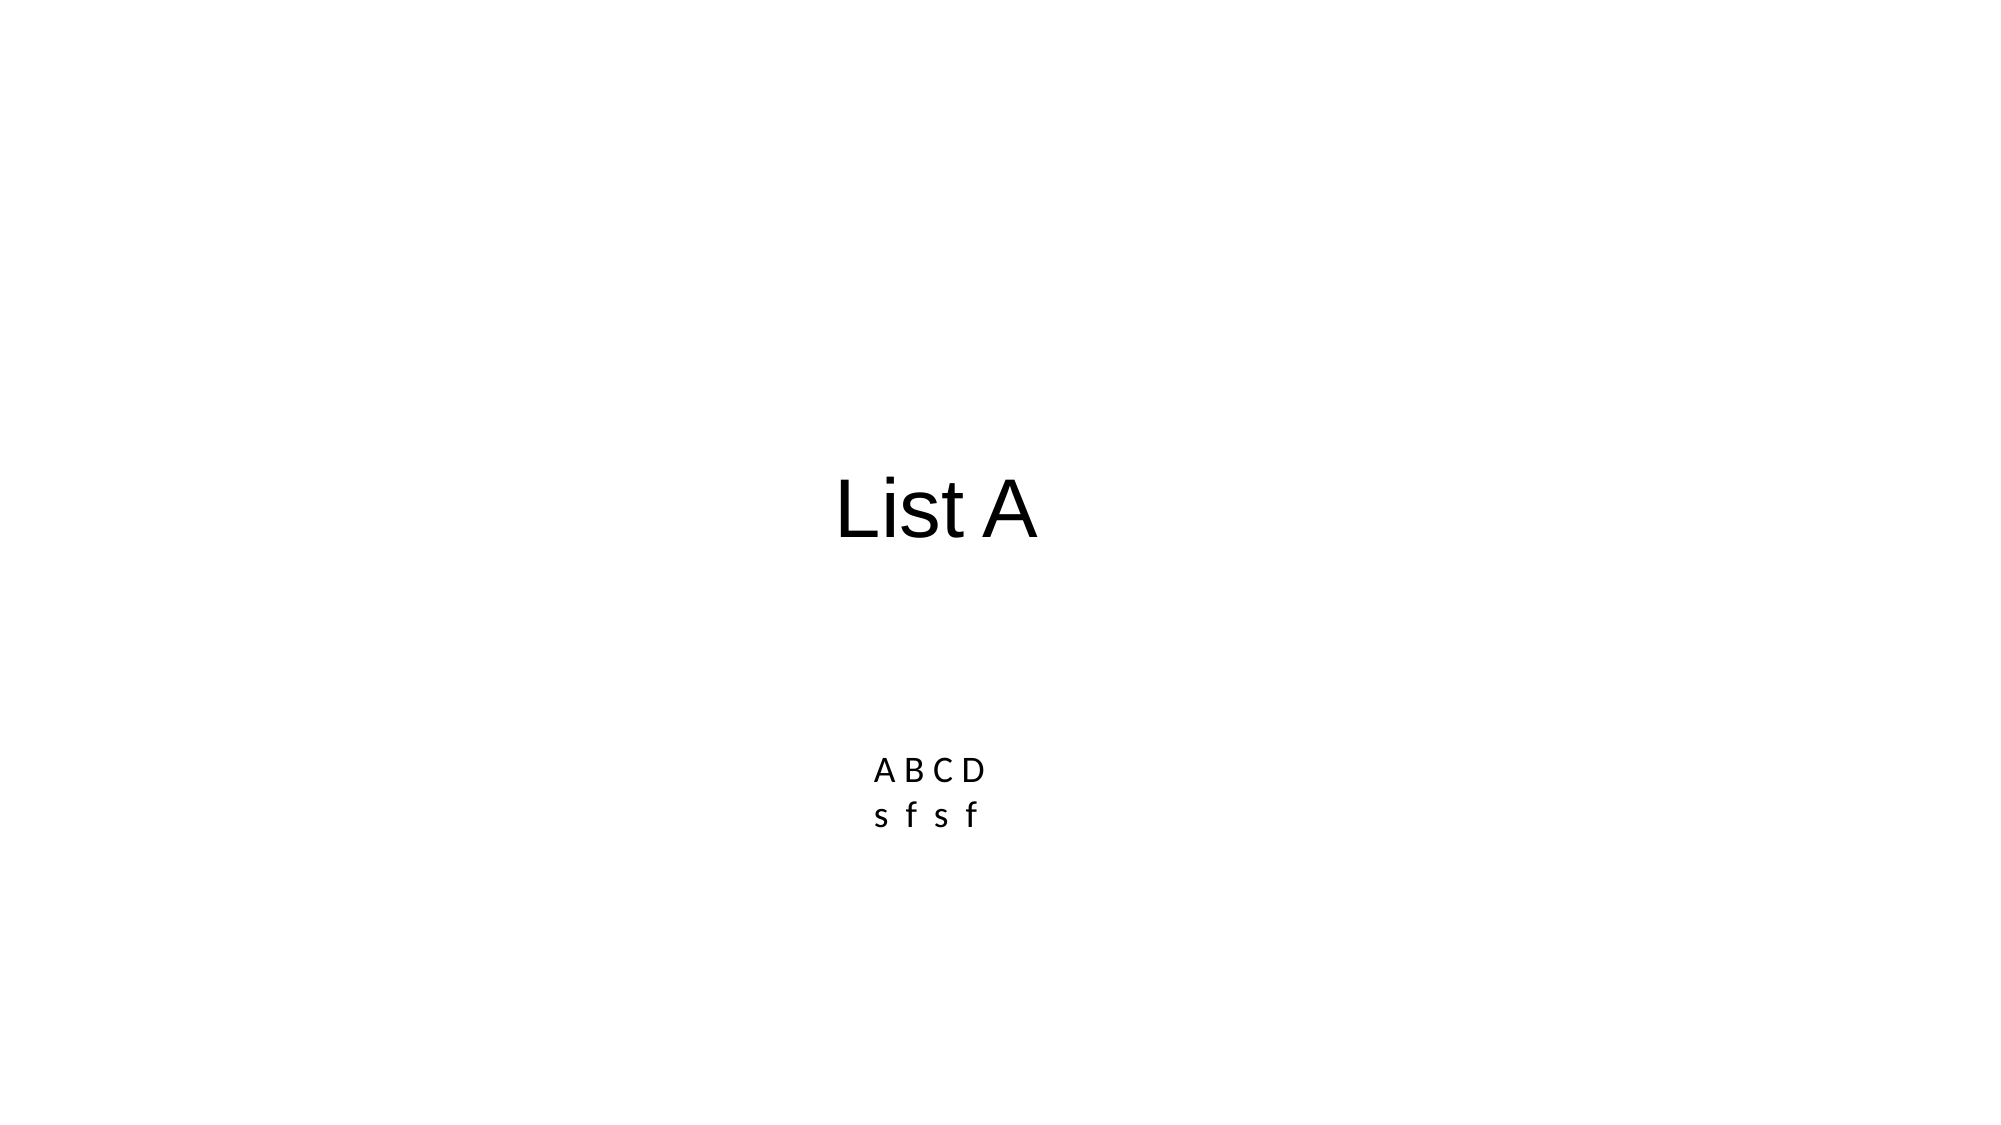

List A
A B C D
s  f  s  f